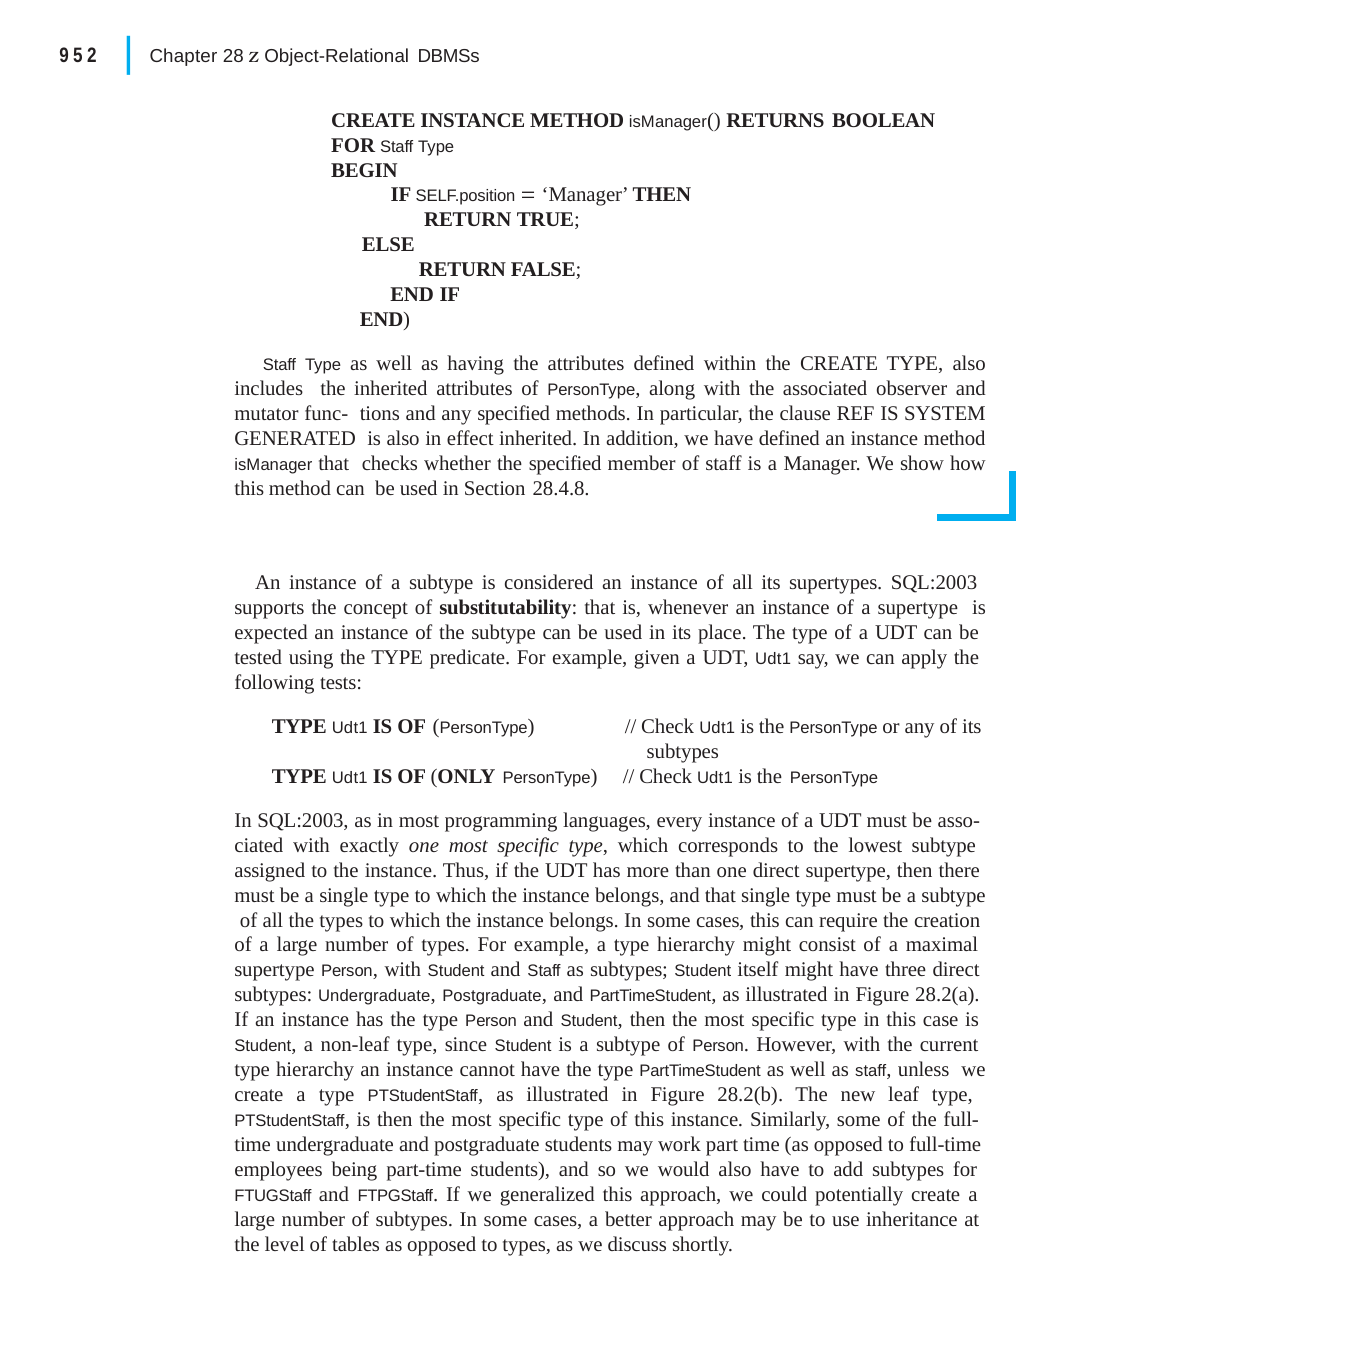

|
952
Chapter 28 z Object-Relational DBMSs
CREATE INSTANCE METHOD isManager() RETURNS BOOLEAN
FOR Staff Type
BEGIN
IF SELF.position = ‘Manager’ THEN  RETURN TRUE;
ELSE
RETURN FALSE;  END IF
END)
Staff Type as well as having the attributes defined within the CREATE TYPE, also includes  the inherited attributes of PersonType, along with the associated observer and mutator func-  tions and any specified methods. In particular, the clause REF IS SYSTEM GENERATED  is also in effect inherited. In addition, we have defined an instance method isManager that  checks whether the specified member of staff is a Manager. We show how this method can  be used in Section 28.4.8.

An instance of a subtype is considered an instance of all its supertypes. SQL:2003  supports the concept of substitutability: that is, whenever an instance of a supertype  is expected an instance of the subtype can be used in its place. The type of a UDT can be  tested using the TYPE predicate. For example, given a UDT, Udt1 say, we can apply the  following tests:
TYPE Udt1 IS OF (PersonType)
// Check Udt1 is the PersonType or any of its  subtypes
// Check Udt1 is the PersonType
TYPE Udt1 IS OF (ONLY PersonType)
In SQL:2003, as in most programming languages, every instance of a UDT must be asso-  ciated with exactly one most specific type, which corresponds to the lowest subtype  assigned to the instance. Thus, if the UDT has more than one direct supertype, then there  must be a single type to which the instance belongs, and that single type must be a subtype  of all the types to which the instance belongs. In some cases, this can require the creation  of a large number of types. For example, a type hierarchy might consist of a maximal  supertype Person, with Student and Staff as subtypes; Student itself might have three direct  subtypes: Undergraduate, Postgraduate, and PartTimeStudent, as illustrated in Figure 28.2(a).  If an instance has the type Person and Student, then the most specific type in this case is  Student, a non-leaf type, since Student is a subtype of Person. However, with the current  type hierarchy an instance cannot have the type PartTimeStudent as well as staff, unless  we create a type PTStudentStaff, as illustrated in Figure 28.2(b). The new leaf type,  PTStudentStaff, is then the most specific type of this instance. Similarly, some of the full-  time undergraduate and postgraduate students may work part time (as opposed to full-time  employees being part-time students), and so we would also have to add subtypes for  FTUGStaff and FTPGStaff. If we generalized this approach, we could potentially create a  large number of subtypes. In some cases, a better approach may be to use inheritance at  the level of tables as opposed to types, as we discuss shortly.